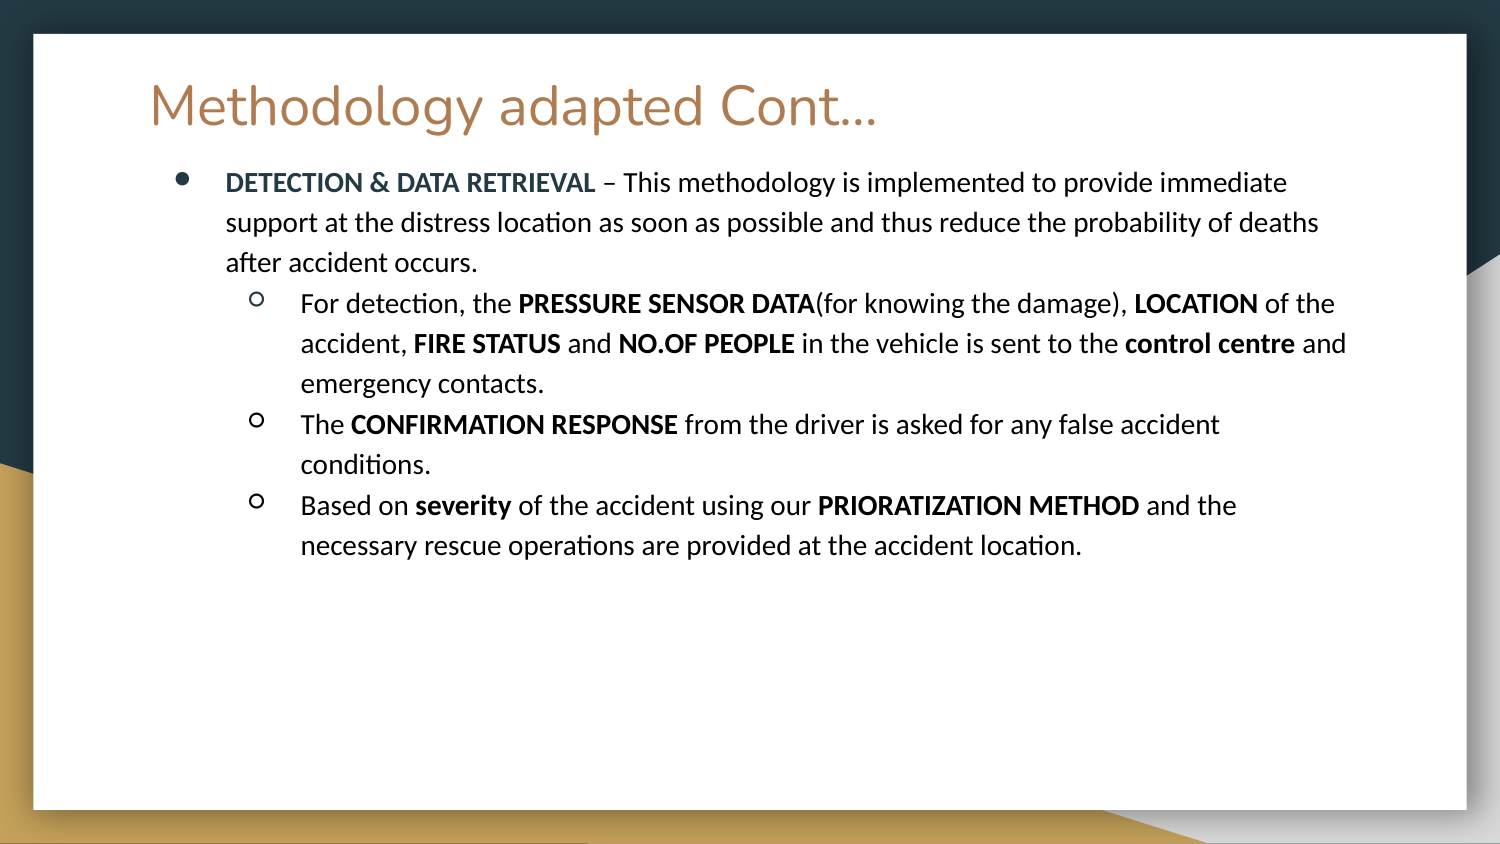

# Methodology adapted Cont…
DETECTION & DATA RETRIEVAL – This methodology is implemented to provide immediate support at the distress location as soon as possible and thus reduce the probability of deaths after accident occurs.
For detection, the PRESSURE SENSOR DATA(for knowing the damage), LOCATION of the accident, FIRE STATUS and NO.OF PEOPLE in the vehicle is sent to the control centre and emergency contacts.
The CONFIRMATION RESPONSE from the driver is asked for any false accident conditions.
Based on severity of the accident using our PRIORATIZATION METHOD and the necessary rescue operations are provided at the accident location.